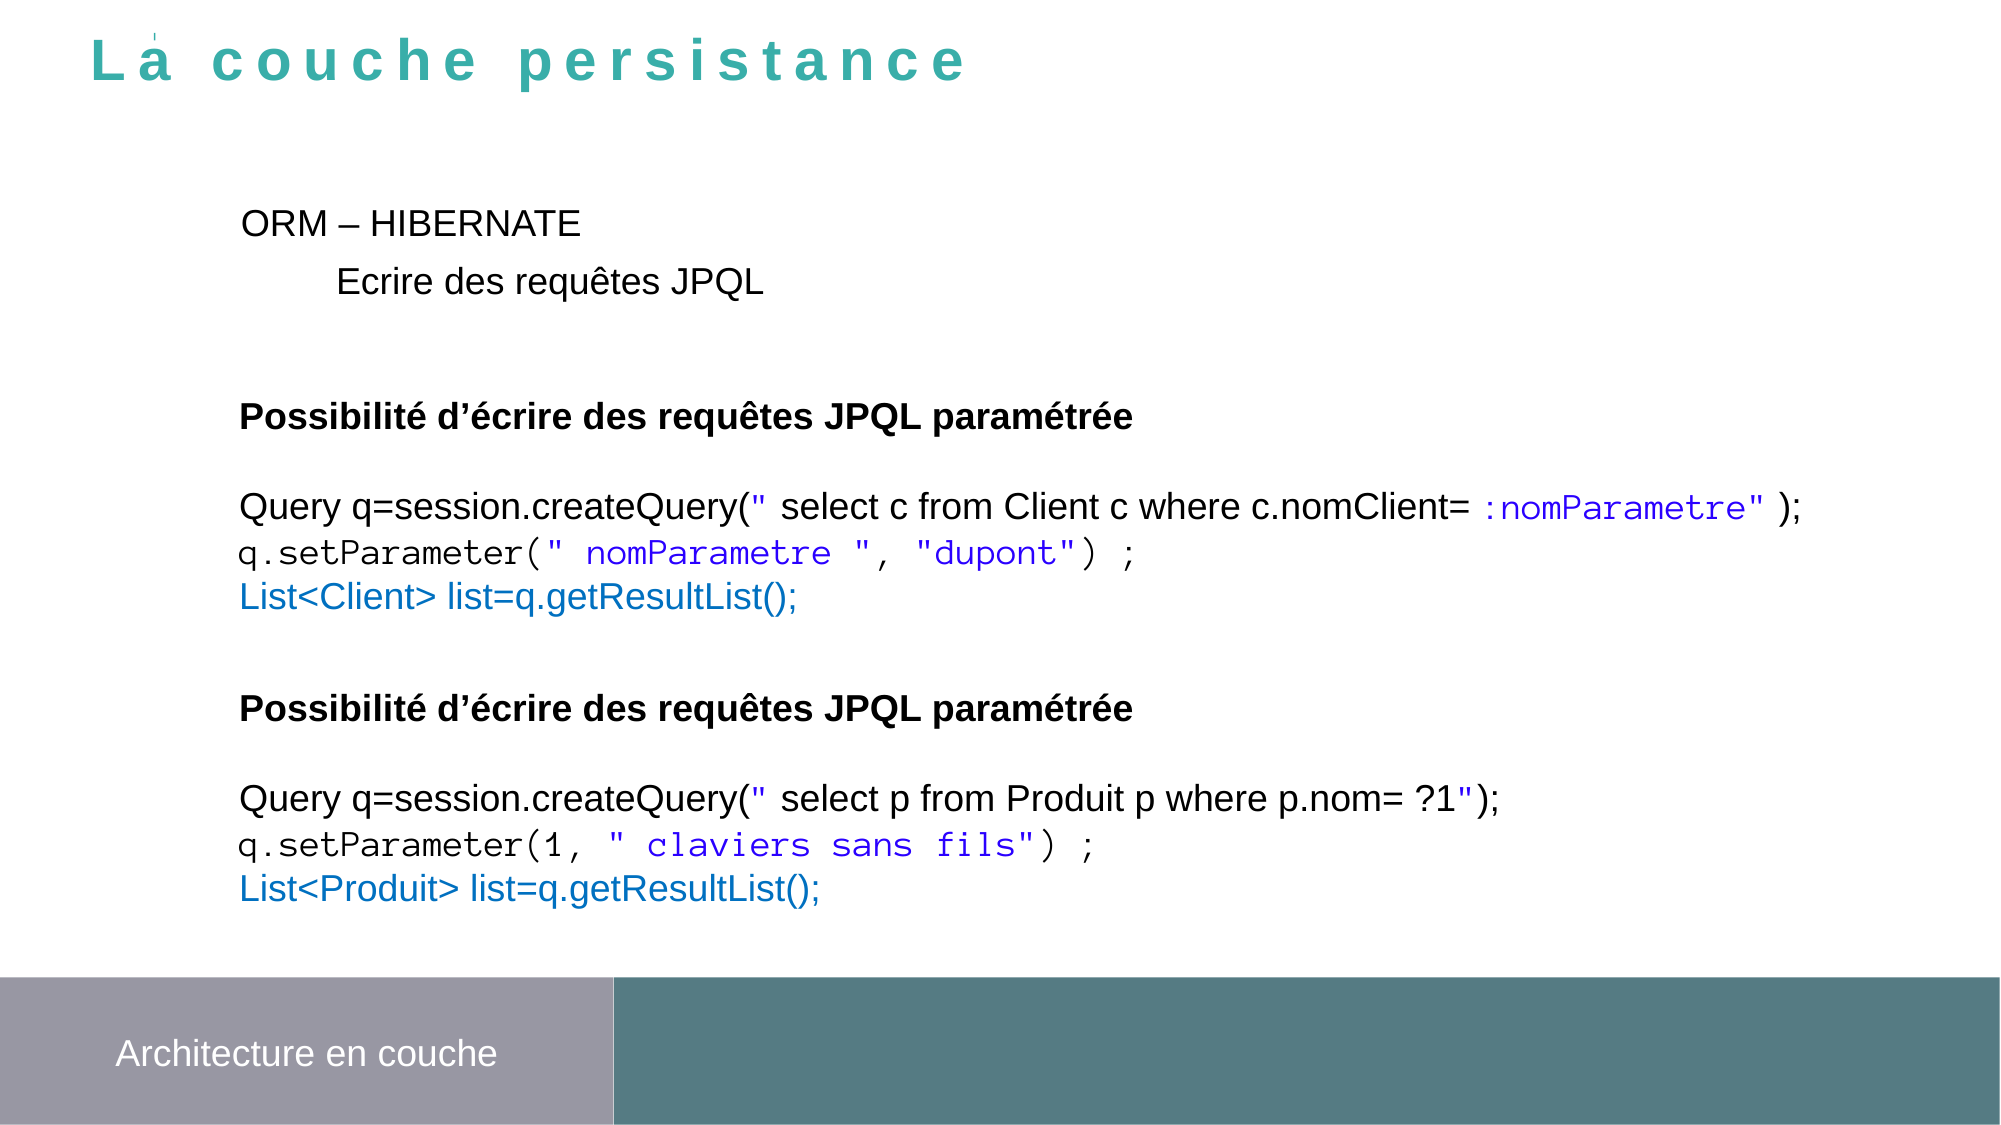

La couche persistance
ORM – HIBERNATE
Ecrire des requêtes JPQL
Possibilité d’écrire des requêtes JPQL paramétrée

Query q=session.createQuery(" select c from Client c where c.nomClient= :nomParametre" );
q.setParameter(" nomParametre ", "dupont") ;
List<Client> list=q.getResultList();
Possibilité d’écrire des requêtes JPQL paramétrée

Query q=session.createQuery(" select p from Produit p where p.nom= ?1");
q.setParameter(1, " claviers sans fils") ;
List<Produit> list=q.getResultList();
Architecture en couche